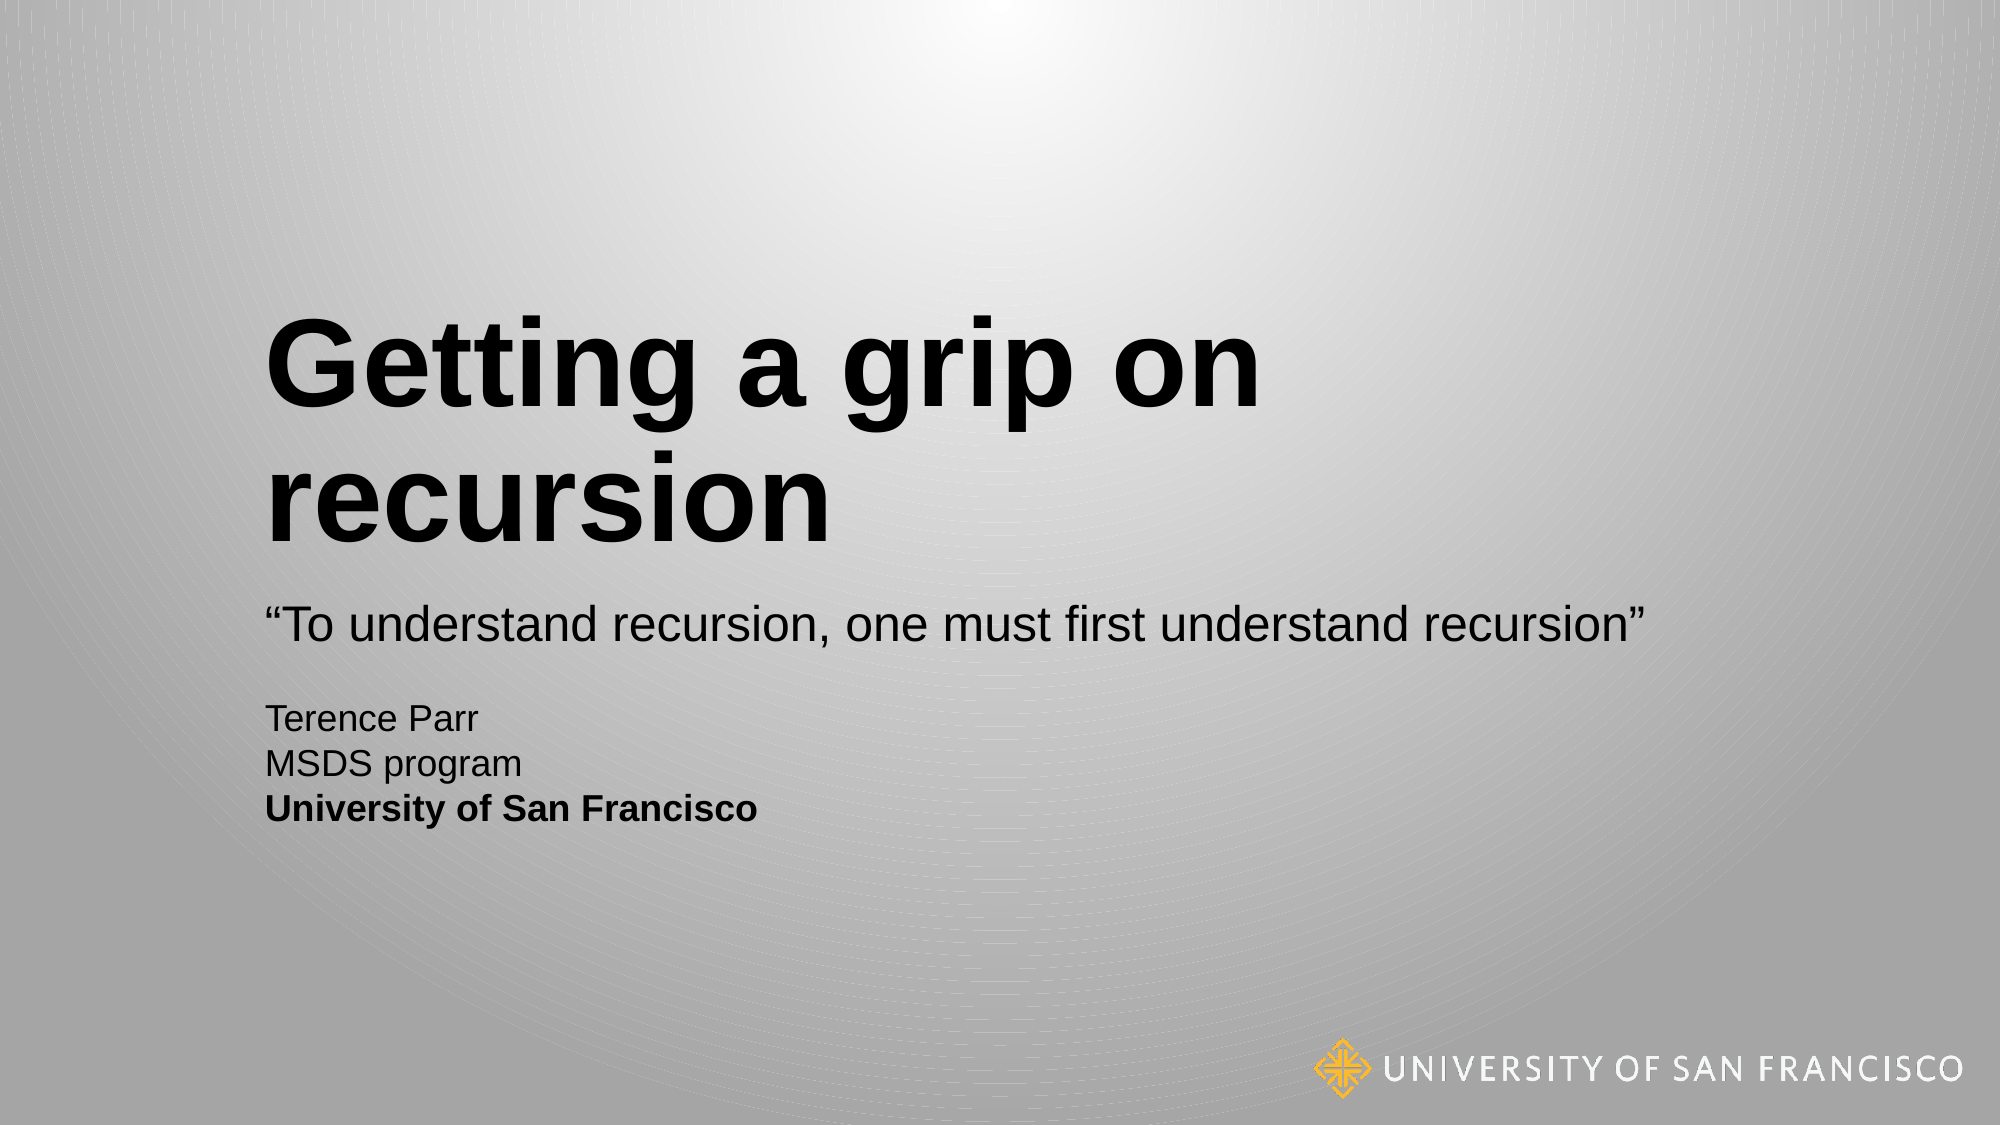

# Getting a grip on recursion
“To understand recursion, one must first understand recursion”
Terence Parr
MSDS program
University of San Francisco